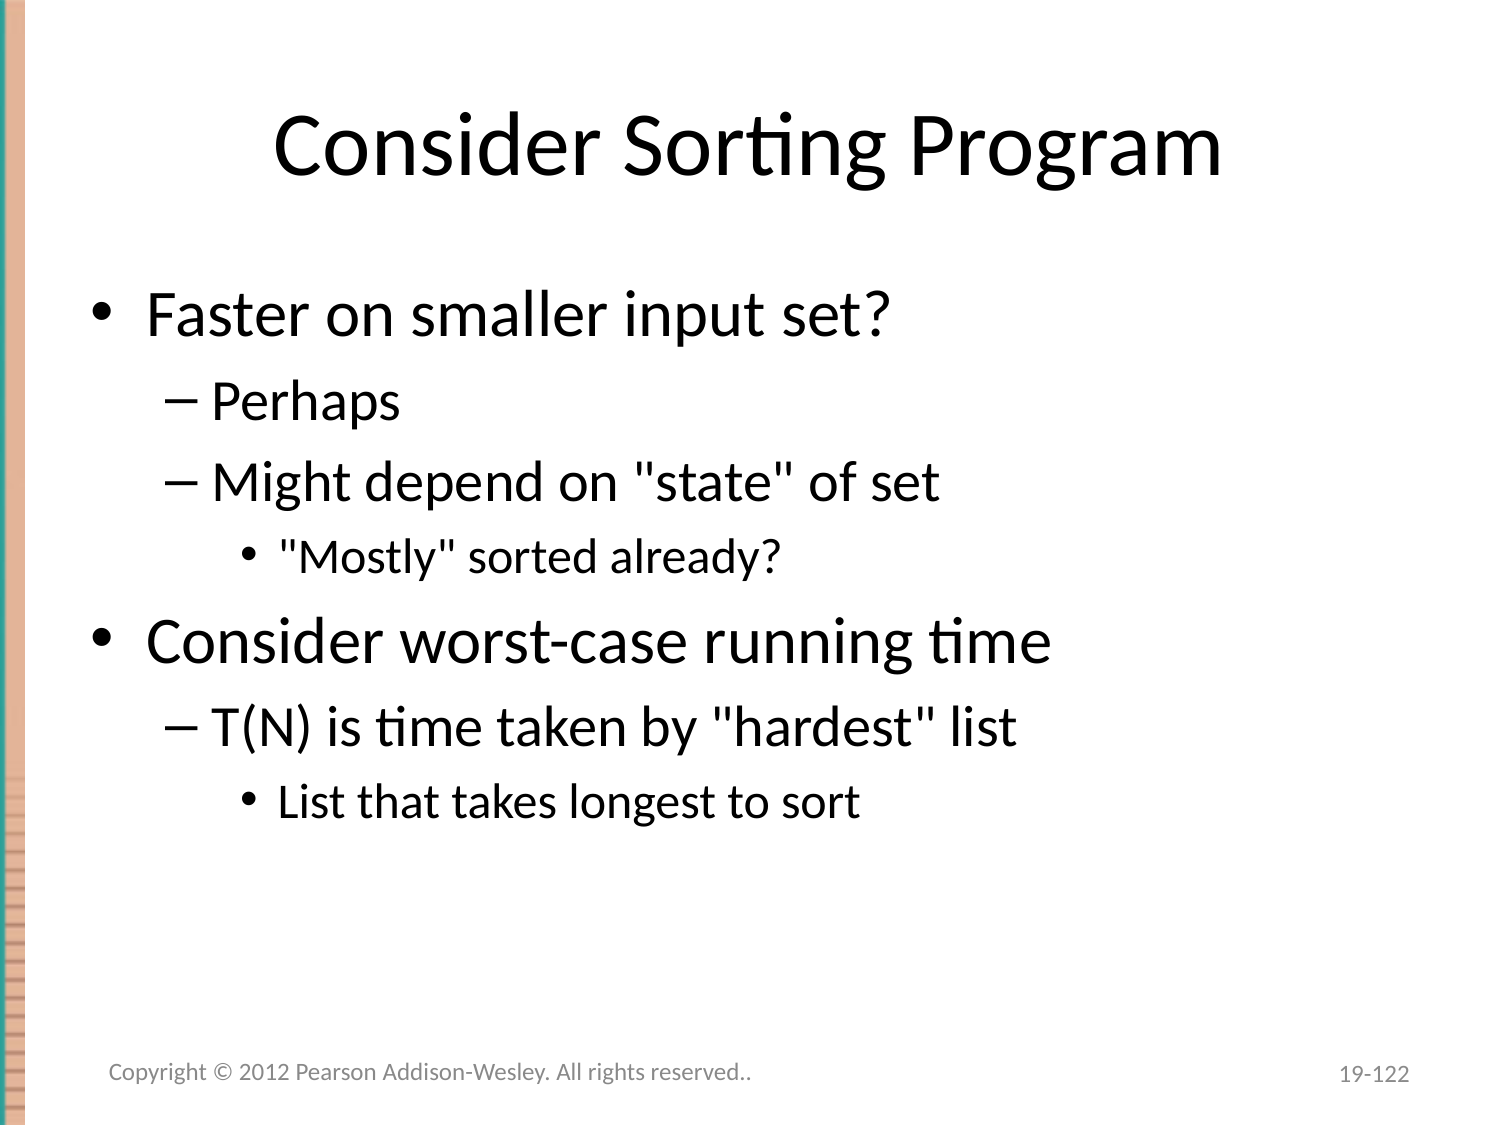

# Consider Sorting Program
Faster on smaller input set?
Perhaps
Might depend on "state" of set
"Mostly" sorted already?
Consider worst-case running time
T(N) is time taken by "hardest" list
List that takes longest to sort
Copyright © 2012 Pearson Addison-Wesley. All rights reserved..
19-122